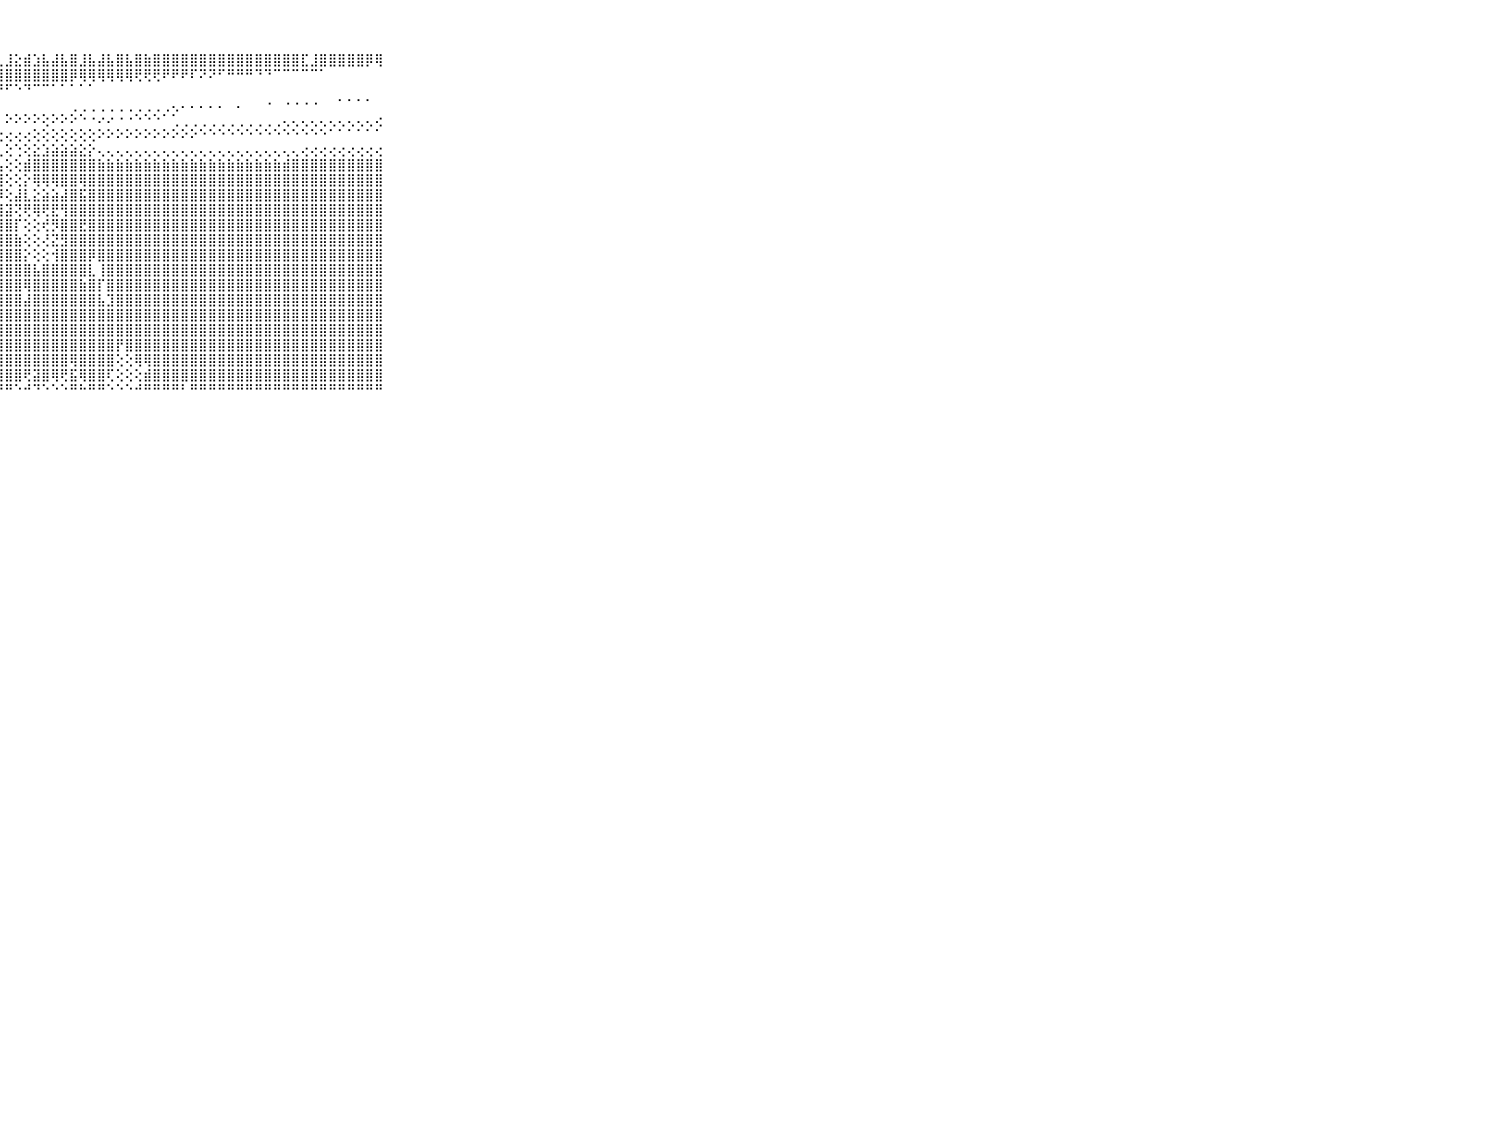

⠀⠀⠀⠀⠀⠀⠀⠀⠀⠀⠀⢝⡟⢿⢹⡏⣯⢹⡇⢱⢜⡇⣸⢱⡇⣼⣵⣇⣸⣕⣾⣱⣧⣼⣧⣿⣸⣧⣼⣧⣿⣧⣿⣷⣿⣿⣿⣿⣿⣿⣿⣿⣿⣿⣿⣿⣿⣿⣿⣿⣏⣸⣿⣿⣿⣿⣿⡿⢿⠀⠀⠀⠀⠀⠀⠀⠀⠀⠀⠀⠀
⠀⠀⠀⠀⠀⠀⠀⠀⠀⠀⠀⣵⣼⣷⣼⣷⣷⣿⣧⣿⣾⣿⣿⣿⣿⣿⣿⣿⣿⣿⣿⣿⣿⣿⣿⡿⢿⢿⢿⢿⢿⢿⢟⢟⢟⠟⠟⠟⠏⠝⠝⠋⠛⠛⠛⠙⠙⠉⠉⠉⠉⠉⠁⠀⠀⠀⠀⠀⠀⠀⠀⠀⠀⠀⠀⠀⠀⠀⠀⠀⠀
⠀⠀⠀⠀⠀⠀⠀⠀⠀⠀⠀⢟⢟⢟⠟⠟⠟⠻⠿⠟⠟⠟⠏⠟⠛⠛⠛⠛⠋⠑⠙⠉⠉⠁⠁⠁⠁⠁⠀⠀⠀⠀⠀⠀⠀⠀⠀⠀⠀⠀⠀⠀⠀⠀⠀⠀⠀⠀⠀⠀⠀⠀⠀⠀⠀⠀⠀⠀⠀⠀⠀⠀⠀⠀⠀⠀⠀⠀⠀⠀⠀
⠀⠀⠀⠀⠀⠀⠀⠀⠀⠀⠀⠀⠀⠀⠀⠀⠀⠀⠀⠀⠀⠀⠀⠀⠀⠀⠀⠀⠀⠀⠀⠀⠀⠀⠀⢀⢀⢀⢀⢀⢀⢀⢀⢀⢀⢀⢄⠄⠄⠄⠄⠄⠀⠄⠀⠀⠐⠀⠐⠐⠐⠐⠀⠀⠁⠁⠁⠁⠀⠀⠀⠀⠀⠀⠀⠀⠀⠀⠀⠀⠀
⠀⠀⠀⠀⠀⠀⠀⠀⠀⠀⠀⠀⢐⢐⢐⢔⠔⠔⠔⠔⢔⠔⠄⠄⠄⠄⠅⠅⠕⠕⠕⠕⢕⠕⠕⠕⠑⠐⠔⠔⠐⠐⠑⠑⠑⠁⢁⢀⢀⢀⢀⢀⢀⢀⢀⢀⢀⢀⢄⢄⢄⢄⢄⢄⢄⢄⢄⢄⢔⠀⠀⠀⠀⠀⠀⠀⠀⠀⠀⠀⠀
⠀⠀⠀⠀⠀⠀⠀⠀⠀⠀⠀⠄⠄⢄⢔⠔⢔⢔⢔⢔⢔⢔⢔⢔⢔⢔⢔⢔⢔⢔⢔⢕⢕⢕⢕⢕⢕⢕⠕⠕⠕⠕⠕⠕⠕⠕⠕⠕⠕⠑⠑⠑⠑⠑⠑⠑⠑⠑⠑⠑⠑⠑⠑⠁⠁⠁⠁⠁⠁⠀⠀⠀⠀⠀⠀⠀⠀⠀⠀⠀⠀
⠀⠀⠀⠀⠀⠀⠀⠀⠀⠀⠀⠀⢀⢀⢀⢀⢀⢀⢀⢀⢀⢀⢀⢀⢀⢀⢀⢄⢕⢑⢕⣕⣱⣵⣵⣵⣕⡕⢄⢄⢄⢄⢄⢄⢄⢄⢄⢄⢄⢄⢄⢄⢄⢄⢄⢄⢄⢄⢄⢄⢔⢔⢔⢔⢔⢔⢔⢔⢔⠀⠀⠀⠀⠀⠀⠀⠀⠀⠀⠀⠀
⠀⠀⠀⠀⠀⠀⠀⠀⠀⠀⠀⣷⣷⣷⣷⣷⣷⣷⣷⣷⣷⣷⣷⣷⣷⣷⣷⣧⢕⢕⣾⣿⣿⣿⣿⣿⣿⣿⣷⣷⣷⣷⣷⣷⣷⣷⣷⣷⣷⣷⣷⣷⣷⣷⣷⣷⣷⣷⣾⣿⣿⣿⣿⣿⣿⣿⣿⣿⣿⠀⠀⠀⠀⠀⠀⠀⠀⠀⠀⠀⠀
⠀⠀⠀⠀⠀⠀⠀⠀⠀⠀⠀⠛⢝⢻⣿⣿⣿⣿⣿⣿⣿⣿⡟⠛⢟⣿⣿⣿⢕⢕⡕⢿⢿⢿⣿⣿⢿⣿⣿⣿⣿⣿⣿⣿⣿⣿⣿⣿⣿⣿⣿⣿⣿⣿⣿⣿⣿⣿⣿⣿⣿⣿⣿⣿⣿⣿⣿⣿⣿⠀⠀⠀⠀⠀⠀⠀⠀⠀⠀⠀⠀
⠀⠀⠀⠀⠀⠀⠀⠀⠀⠀⠀⢔⢱⢼⣿⣿⣿⣿⣿⣿⣿⣿⣿⢄⢕⣹⣿⡽⢕⣼⣇⣕⣵⣵⣼⣿⣯⣿⣿⣿⣿⣿⣿⣿⣿⣿⣿⣿⣿⣿⣿⣿⣿⣿⣿⣿⣿⣿⣿⣿⣿⣿⣿⣿⣿⣿⣿⣿⣿⠀⠀⠀⠀⠀⠀⠀⠀⠀⠀⠀⠀
⠀⠀⠀⠀⠀⠀⠀⠀⠀⠀⠀⢔⢕⢜⣿⣿⣿⣿⣿⣿⣿⣿⣿⠀⢕⢸⣿⣿⣽⢝⢟⢿⢟⣟⢻⣿⣿⣿⣿⣿⣿⣿⣿⣿⣿⣿⣿⣿⣿⣿⣿⣿⣿⣿⣿⣿⣿⣿⣿⣿⣿⣿⣿⣿⣿⣿⣿⣿⣿⠀⠀⠀⠀⠀⠀⠀⠀⠀⠀⠀⠀
⠀⠀⠀⠀⠀⠀⠀⠀⠀⠀⠀⢕⠀⠁⣿⣿⣿⣿⣿⣿⣿⣿⣿⠀⢕⢸⣿⣿⣿⡏⢕⢕⢞⡻⣿⣿⣟⣿⣿⣿⣿⣿⣿⣿⣿⣿⣿⣿⣿⣿⣿⣿⣿⣿⣿⣿⣿⣿⣿⣿⣿⣿⣿⣿⣿⣿⣿⣿⣿⠀⠀⠀⠀⠀⠀⠀⠀⠀⠀⠀⠀
⠀⠀⠀⠀⠀⠀⠀⠀⠀⠀⠀⡇⠀⠀⣿⣿⣿⣿⣿⣿⣿⣿⣿⢕⢕⢸⣿⣿⣿⣷⢕⢕⢜⣝⣻⣿⣿⣿⣿⣿⣿⣿⣿⣿⣿⣿⣿⣿⣿⣿⣿⣿⣿⣿⣿⣿⣿⣿⣿⣿⣿⣿⣿⣿⣿⣿⣿⣿⣿⠀⠀⠀⠀⠀⠀⠀⠀⠀⠀⠀⠀
⠀⠀⠀⠀⠀⠀⠀⠀⠀⠀⠀⡇⢀⠀⣿⣿⣿⣿⣿⣿⣿⣿⣿⢕⢕⢸⣿⣿⣿⣿⡕⢕⢕⢺⣿⣿⣿⡿⣿⣿⣿⣿⣿⣿⣿⣿⣿⣿⣿⣿⣿⣿⣿⣿⣿⣿⣿⣿⣿⣿⣿⣿⣿⣿⣿⣿⣿⣿⣿⠀⠀⠀⠀⠀⠀⠀⠀⠀⠀⠀⠀
⠀⠀⠀⠀⠀⠀⠀⠀⠀⠀⠀⣷⢕⠀⣿⣿⣿⣿⣿⣿⣿⣿⣿⢕⢕⢸⣿⣿⣿⣿⣿⣧⣿⣿⣿⣿⣿⣇⢸⣿⣿⣿⣿⣿⣿⣿⣿⣿⣿⣿⣿⣿⣿⣿⣿⣿⣿⣿⣿⣿⣿⣿⣿⣿⣿⣿⣿⣿⣿⠀⠀⠀⠀⠀⠀⠀⠀⠀⠀⠀⠀
⠀⠀⠀⠀⠀⠀⠀⠀⠀⠀⠀⣿⢕⠀⣿⣿⣿⣿⣿⣿⣿⣿⣿⢕⢕⢸⣿⣿⣿⣿⢿⣿⣿⣿⣿⣿⣷⣿⡏⣿⣿⣿⣿⣿⣿⣿⣿⣿⣿⣿⣿⣿⣿⣿⣿⣿⣿⣿⣿⣿⣿⣿⣿⣿⣿⣿⣿⣿⣿⠀⠀⠀⠀⠀⠀⠀⠀⠀⠀⠀⠀
⠀⠀⠀⠀⠀⠀⠀⠀⠀⠀⠀⣟⢕⢕⣿⣿⣿⣿⣿⣿⣿⣿⣿⢕⢕⢜⣿⣿⣿⣿⣼⣿⣿⣿⣿⣿⣿⣿⣧⣹⣿⣿⣿⣿⣿⣿⣿⣿⣿⣿⣿⣿⣿⣿⣿⣿⣿⣿⣿⣿⣿⣿⣿⣿⣿⣿⣿⣿⣿⠀⠀⠀⠀⠀⠀⠀⠀⠀⠀⠀⠀
⠀⠀⠀⠀⠀⠀⠀⠀⠀⠀⠀⣿⣿⣿⣿⣿⣿⣿⣿⣿⣿⣿⣿⣇⣕⣵⣿⣿⣿⣿⣿⣿⣿⣿⣿⣿⣿⣿⣿⣿⣿⣿⣿⣿⣿⣿⣿⣿⣿⣿⣿⣿⣿⣿⣿⣿⣿⣿⣿⣿⣿⣿⣿⣿⣿⣿⣿⣿⣿⠀⠀⠀⠀⠀⠀⠀⠀⠀⠀⠀⠀
⠀⠀⠀⠀⠀⠀⠀⠀⠀⠀⠀⣿⣿⣿⣿⣿⣿⣿⣿⣿⣿⣿⣿⣿⣿⣿⣿⣿⣿⣿⣿⣿⣿⣿⣿⣿⣿⣿⣿⣿⣿⣿⣿⣿⣿⣿⣿⣿⣿⣿⣿⣿⣿⣿⣿⣿⣿⣿⣿⣿⣿⣿⣿⣿⣿⣿⣿⣿⣿⠀⠀⠀⠀⠀⠀⠀⠀⠀⠀⠀⠀
⠀⠀⠀⠀⠀⠀⠀⠀⠀⠀⠀⣽⣿⣿⣽⣽⣿⣿⣿⣿⣿⣿⣿⣯⣿⣿⣿⣿⣿⣿⣿⣿⣿⣿⣿⣿⣿⣿⣿⣿⡟⣿⣿⣿⣿⣿⣿⣿⣿⣿⣿⣿⣿⣿⣿⣿⣿⣿⣿⣿⣿⣿⣿⣿⣿⣿⣿⣿⣿⠀⠀⠀⠀⠀⠀⠀⠀⠀⠀⠀⠀
⠀⠀⠀⠀⠀⠀⠀⠀⠀⠀⠀⣜⣱⣿⣣⣽⣝⢝⢟⢟⢟⢻⡟⣿⢹⣿⣿⣿⣿⣿⣿⣿⣿⣿⣿⢿⣿⣿⣿⣿⢕⢕⢿⢿⣿⣿⣿⣿⣿⣿⣿⣿⣿⣿⣿⣿⣿⣿⣿⣿⣿⣿⣿⣿⣿⣿⣿⣿⣿⠀⠀⠀⠀⠀⠀⠀⠀⠀⠀⠀⠀
⠀⠀⠀⠀⠀⠀⠀⠀⠀⠀⠀⢽⣿⣿⢿⢗⢏⢕⢕⢕⢕⢕⣼⣵⣼⣿⣷⣿⣿⣿⢟⣽⣿⢿⢟⣯⢿⣿⣿⢏⢕⢕⢕⣾⣿⣿⣿⣿⣿⣿⣿⣿⣿⣿⣿⣿⣿⣿⣿⣿⣿⣿⣿⣿⣿⣿⣿⣿⣿⠀⠀⠀⠀⠀⠀⠀⠀⠀⠀⠀⠀
⠀⠀⠀⠀⠀⠀⠀⠀⠀⠀⠀⠑⠃⠛⠑⠑⠑⠑⠑⠑⠑⠓⠚⠛⠛⠛⠛⠛⠛⠑⠚⠙⠑⠑⠑⠛⠓⠛⠛⠑⠑⠑⠚⠛⠛⠛⠛⠃⠛⠛⠛⠛⠛⠛⠛⠛⠛⠛⠛⠛⠛⠛⠛⠛⠛⠛⠛⠛⠛⠀⠀⠀⠀⠀⠀⠀⠀⠀⠀⠀⠀